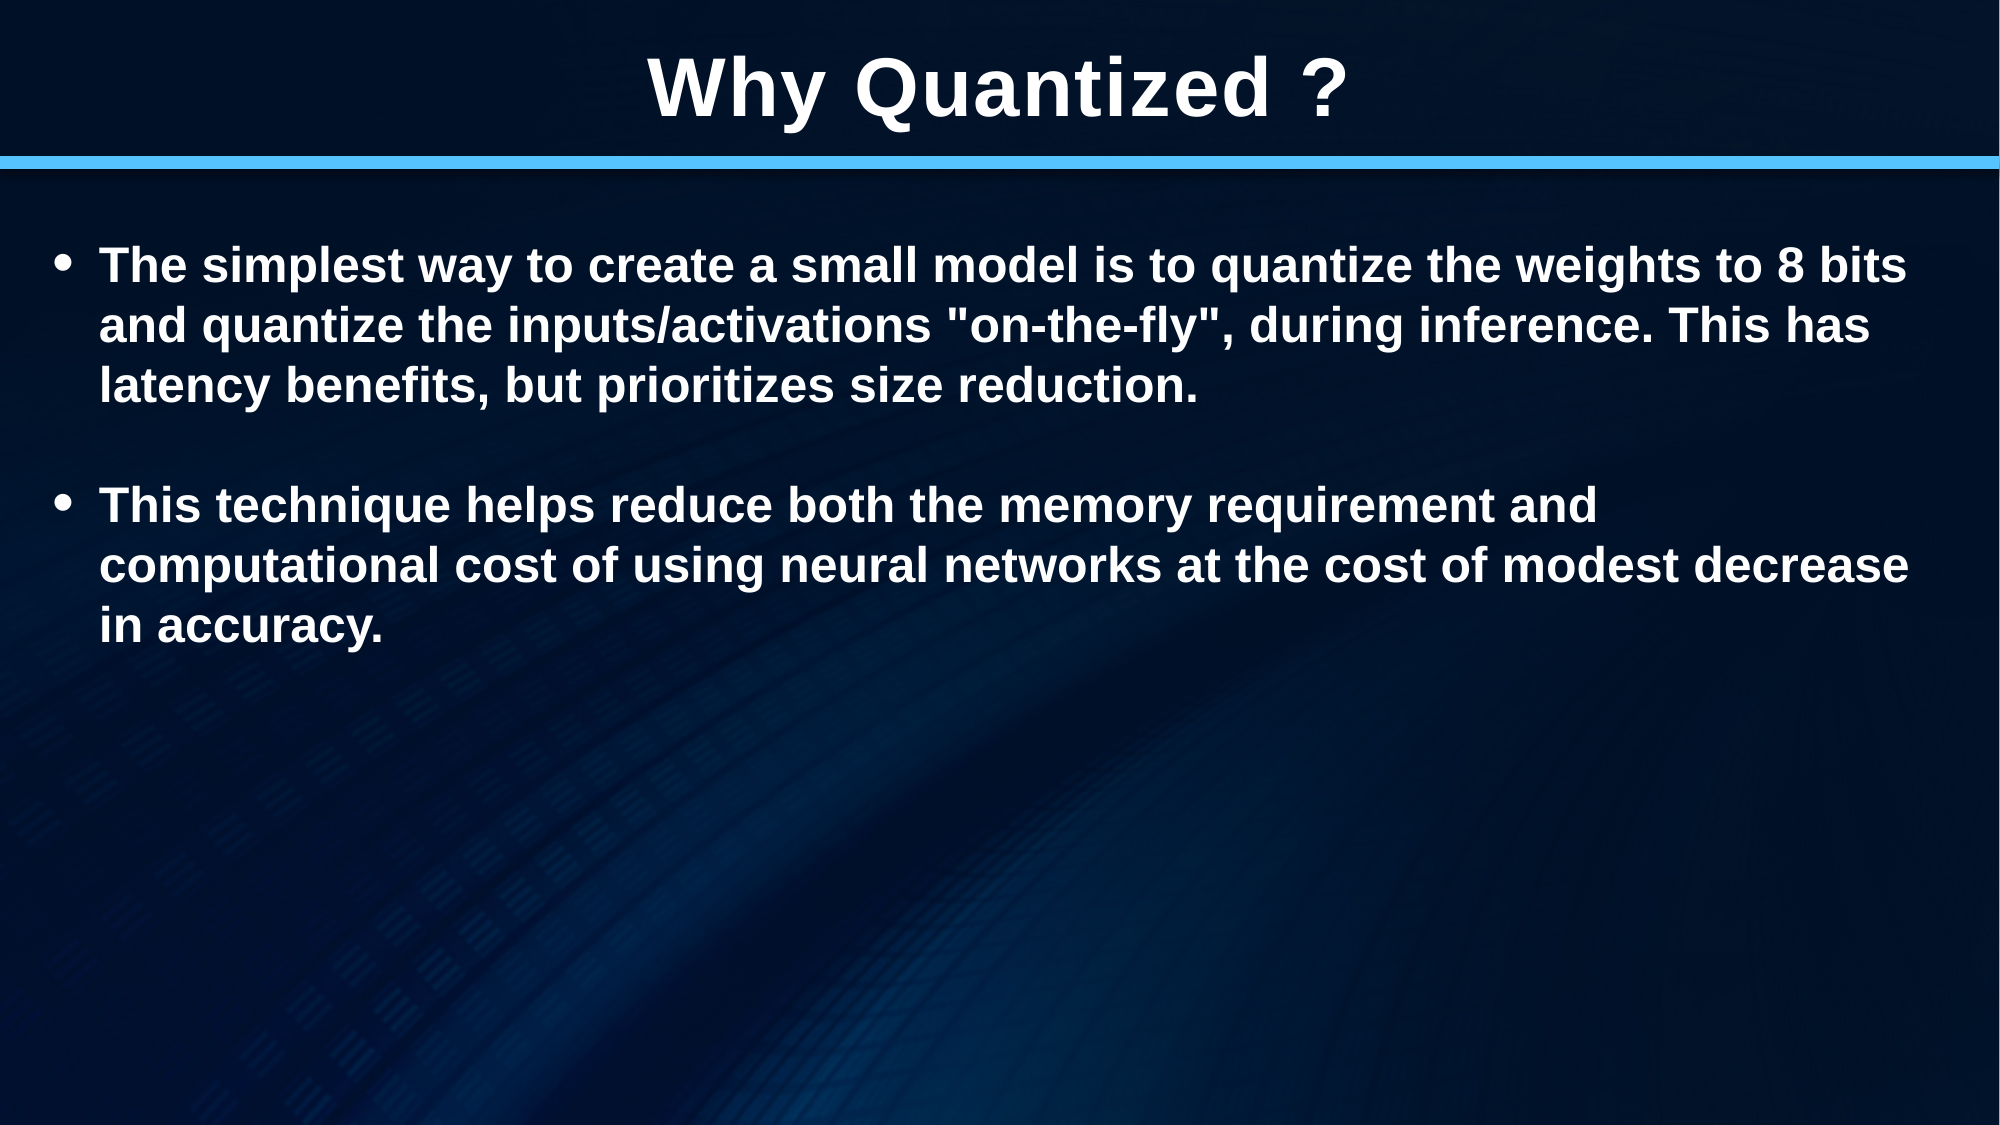

Why Quantized ?
The simplest way to create a small model is to quantize the weights to 8 bits and quantize the inputs/activations "on-the-fly", during inference. This has latency benefits, but prioritizes size reduction.

This technique helps reduce both the memory requirement and computational cost of using neural networks at the cost of modest decrease in accuracy.